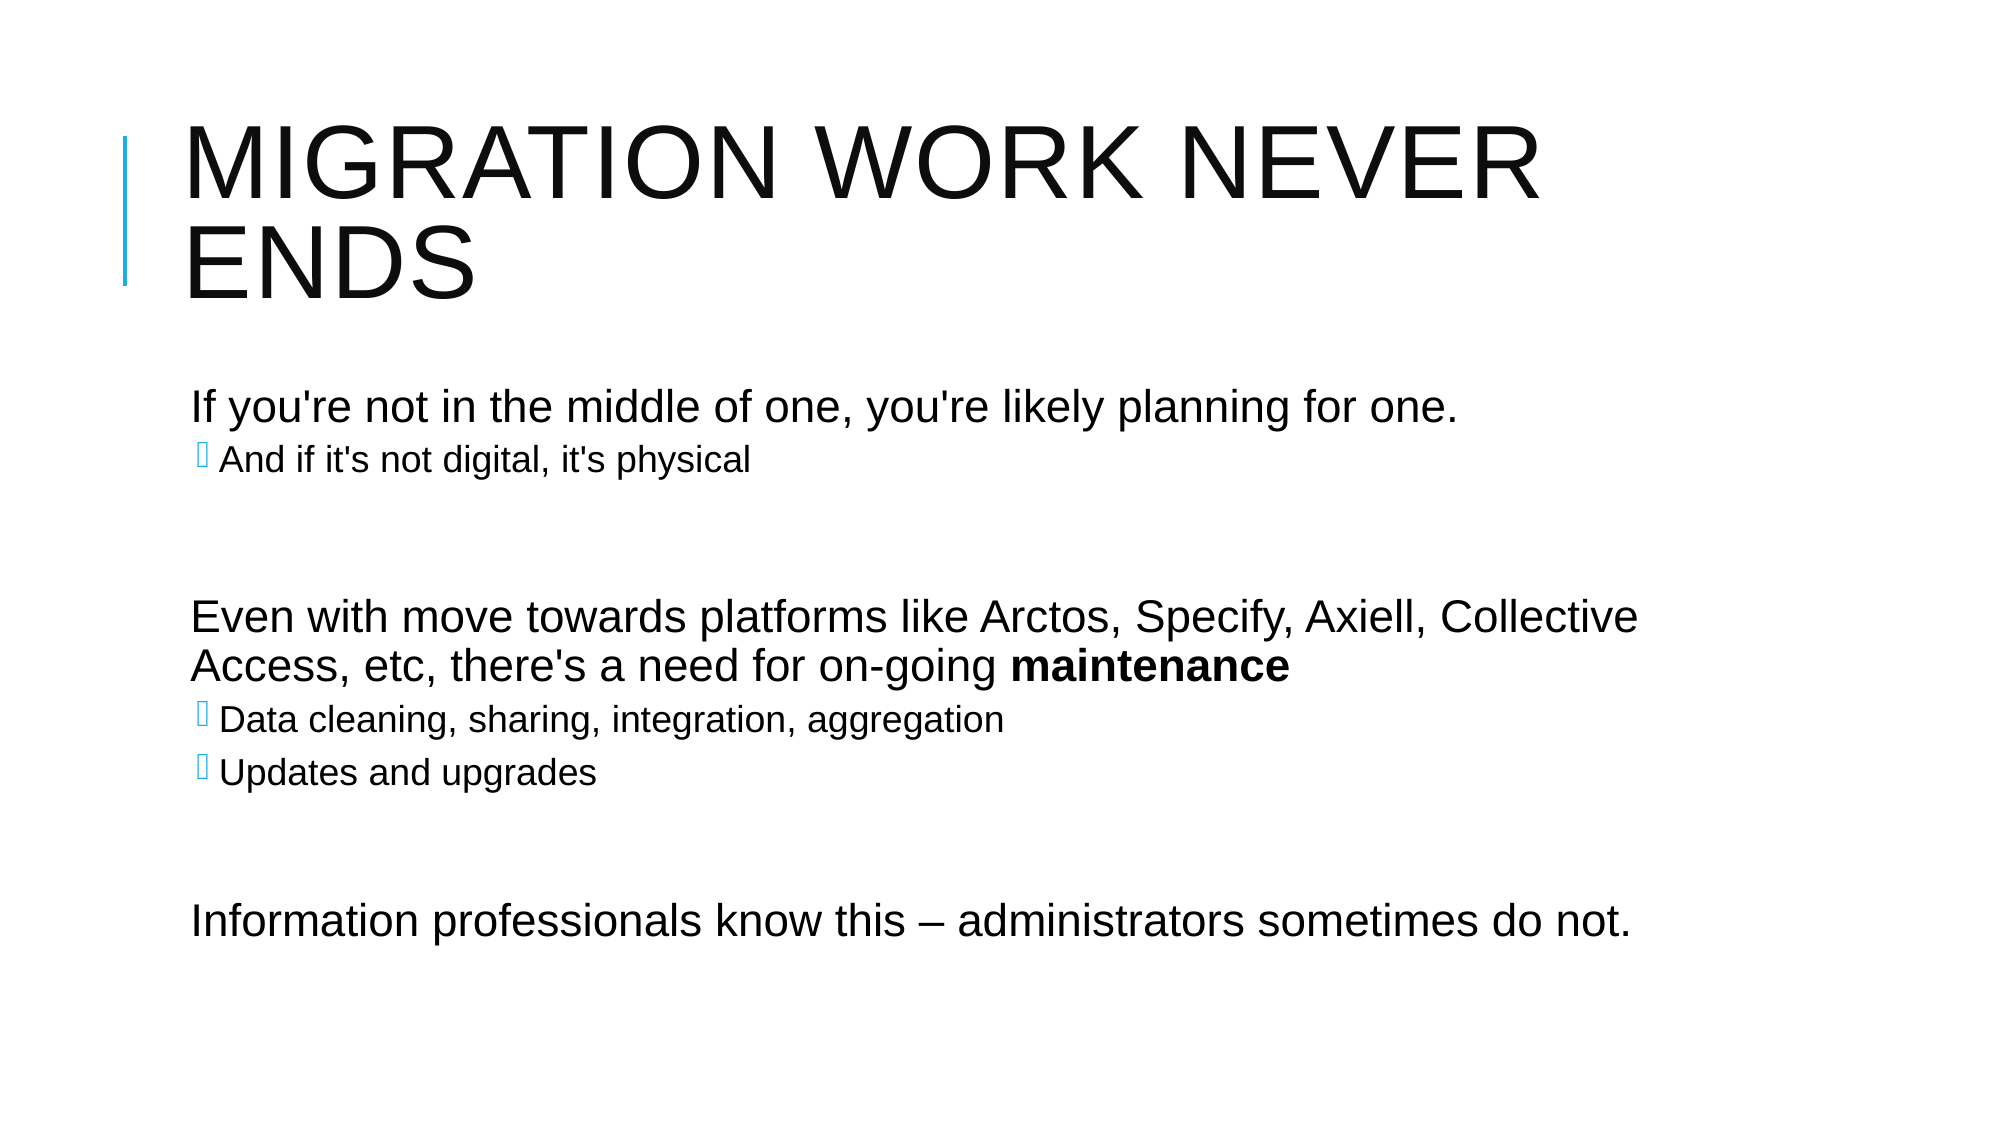

# Migration work never ends
If you're not in the middle of one, you're likely planning for one.
And if it's not digital, it's physical

Even with move towards platforms like Arctos, Specify, Axiell, Collective Access, etc, there's a need for on-going maintenance
Data cleaning, sharing, integration, aggregation
Updates and upgrades

Information professionals know this – administrators sometimes do not.